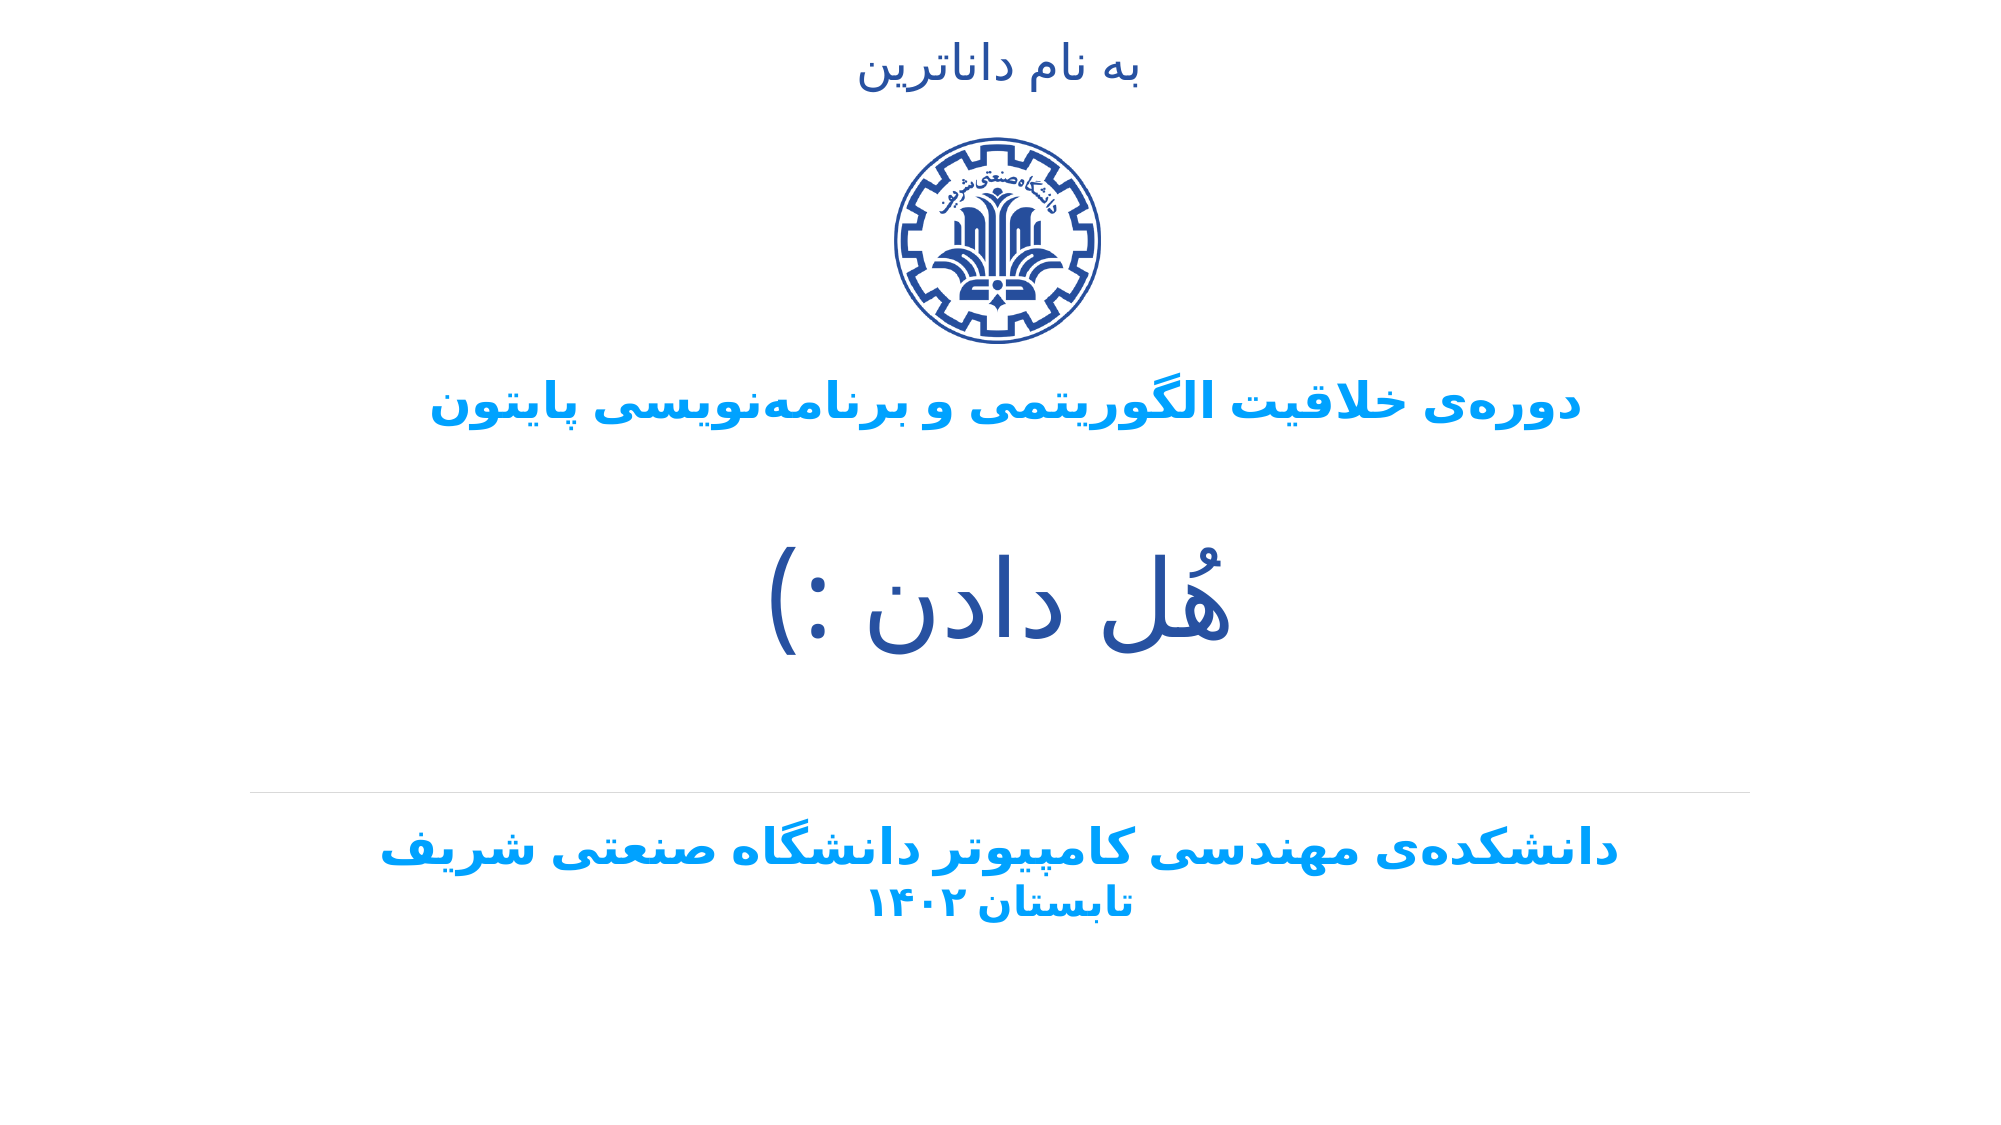

به نام داناترین
دوره‌ی خلاقیت الگوریتمی و برنامه‌نویسی پایتون
هُل دادن :)
دانشکده‌ی مهندسی کامپیوتر دانشگاه صنعتی شریف
تابستان ۱۴۰۲